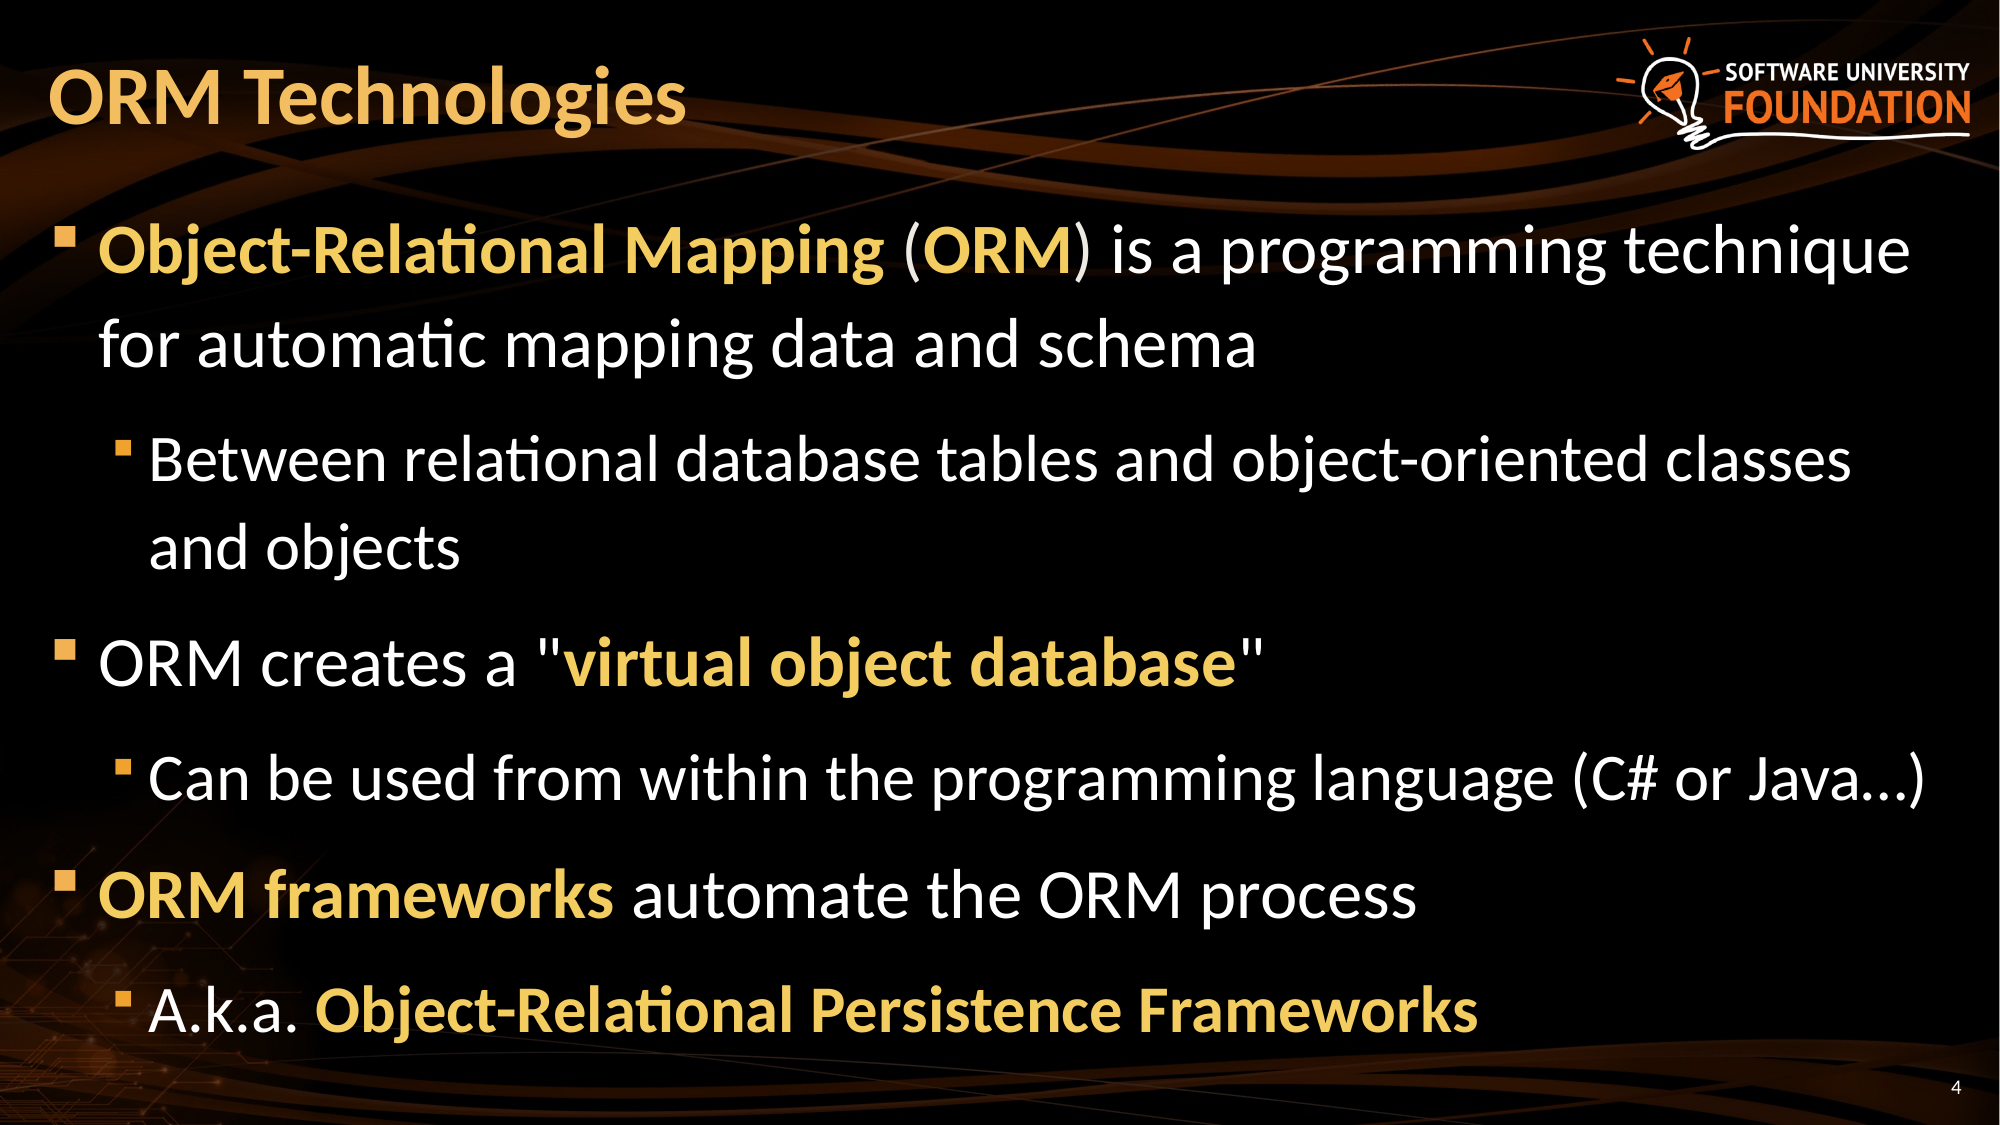

# ORM Technologies
Object-Relational Mapping (ORM) is a programming technique for automatic mapping data and schema
Between relational database tables and object-oriented classes and objects
ORM creates a "virtual object database"
Can be used from within the programming language (C# or Java…)
ORM frameworks automate the ORM process
A.k.a. Object-Relational Persistence Frameworks
4